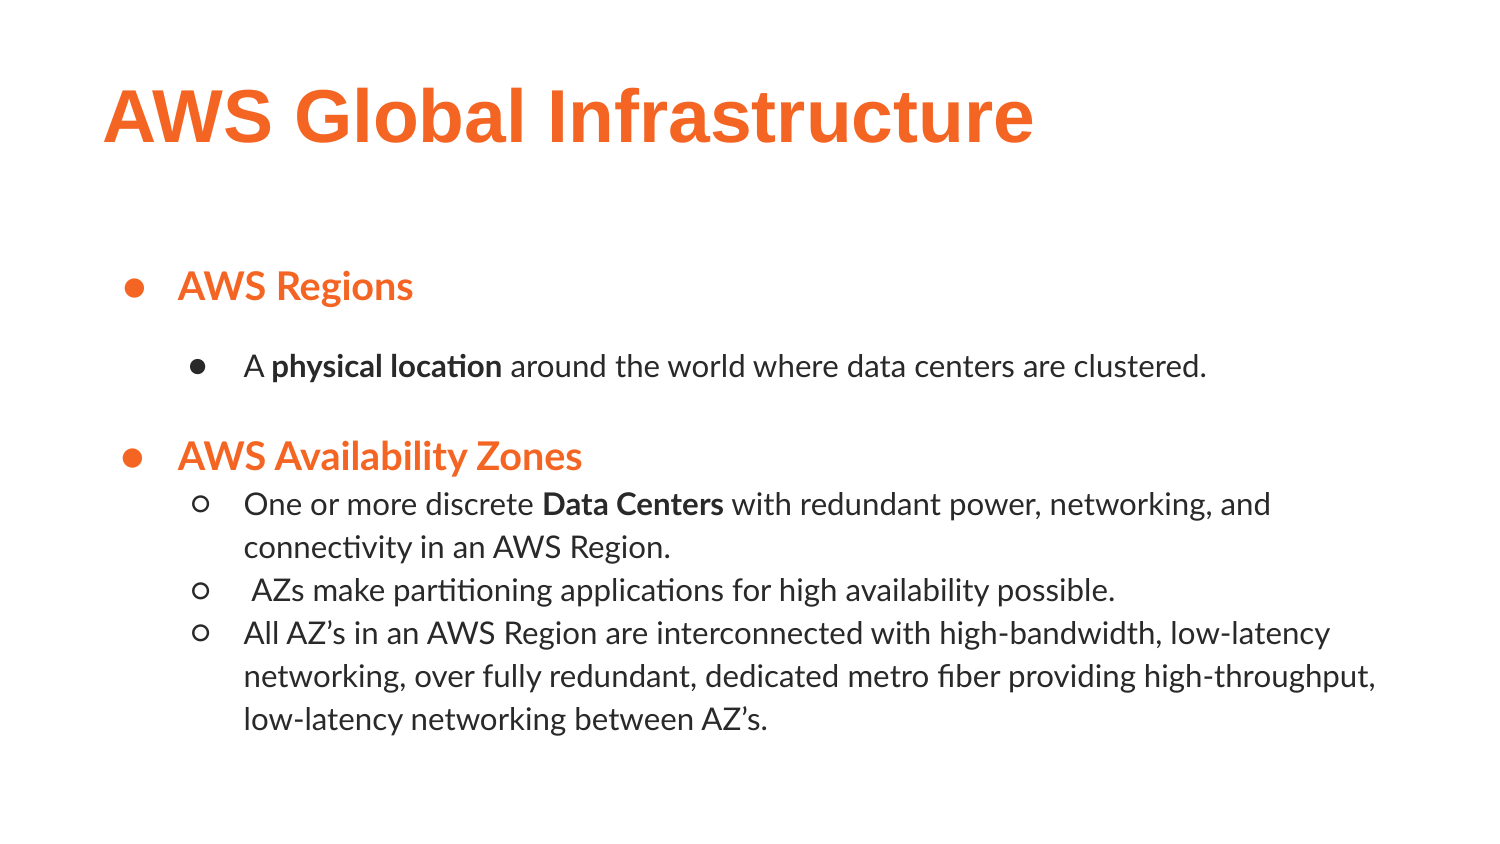

AWS Global Infrastructure
AWS Regions
A physical location around the world where data centers are clustered.
AWS Availability Zones
One or more discrete Data Centers with redundant power, networking, and connectivity in an AWS Region.
 AZs make partitioning applications for high availability possible.
All AZ’s in an AWS Region are interconnected with high-bandwidth, low-latency networking, over fully redundant, dedicated metro fiber providing high-throughput, low-latency networking between AZ’s.